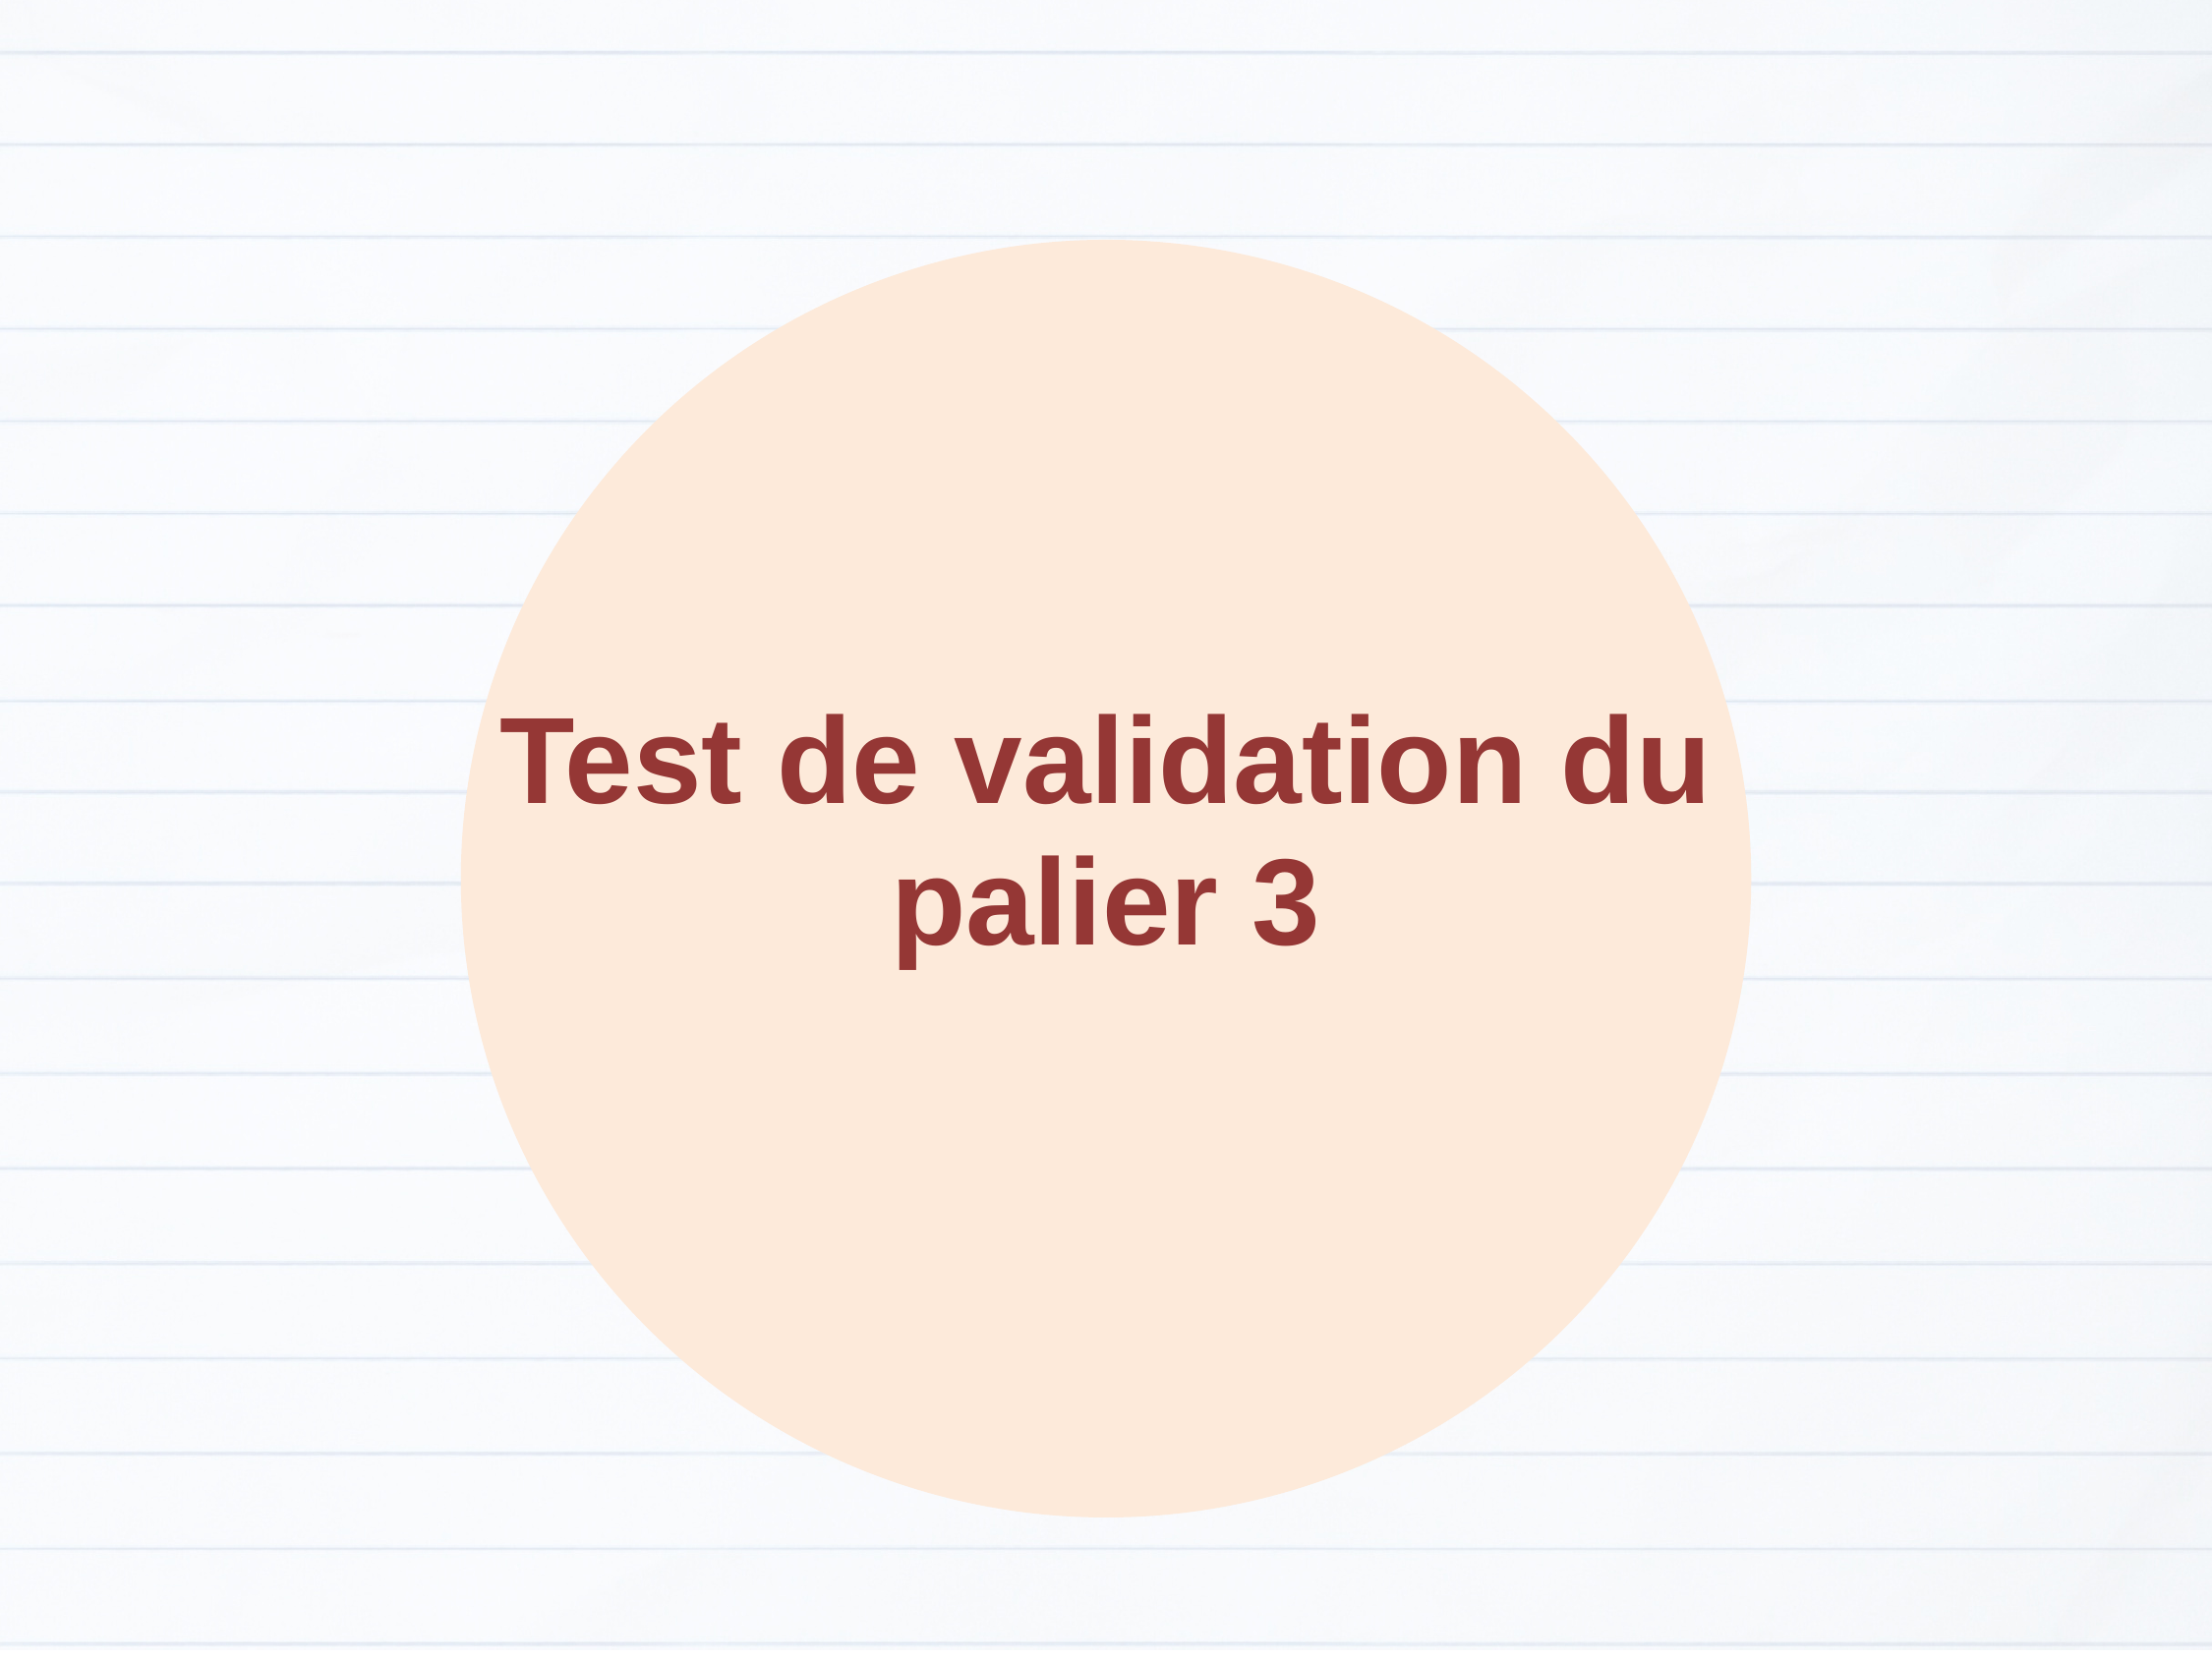

Test de validation du palier 3
Version provisoire pour la formation des enseignants